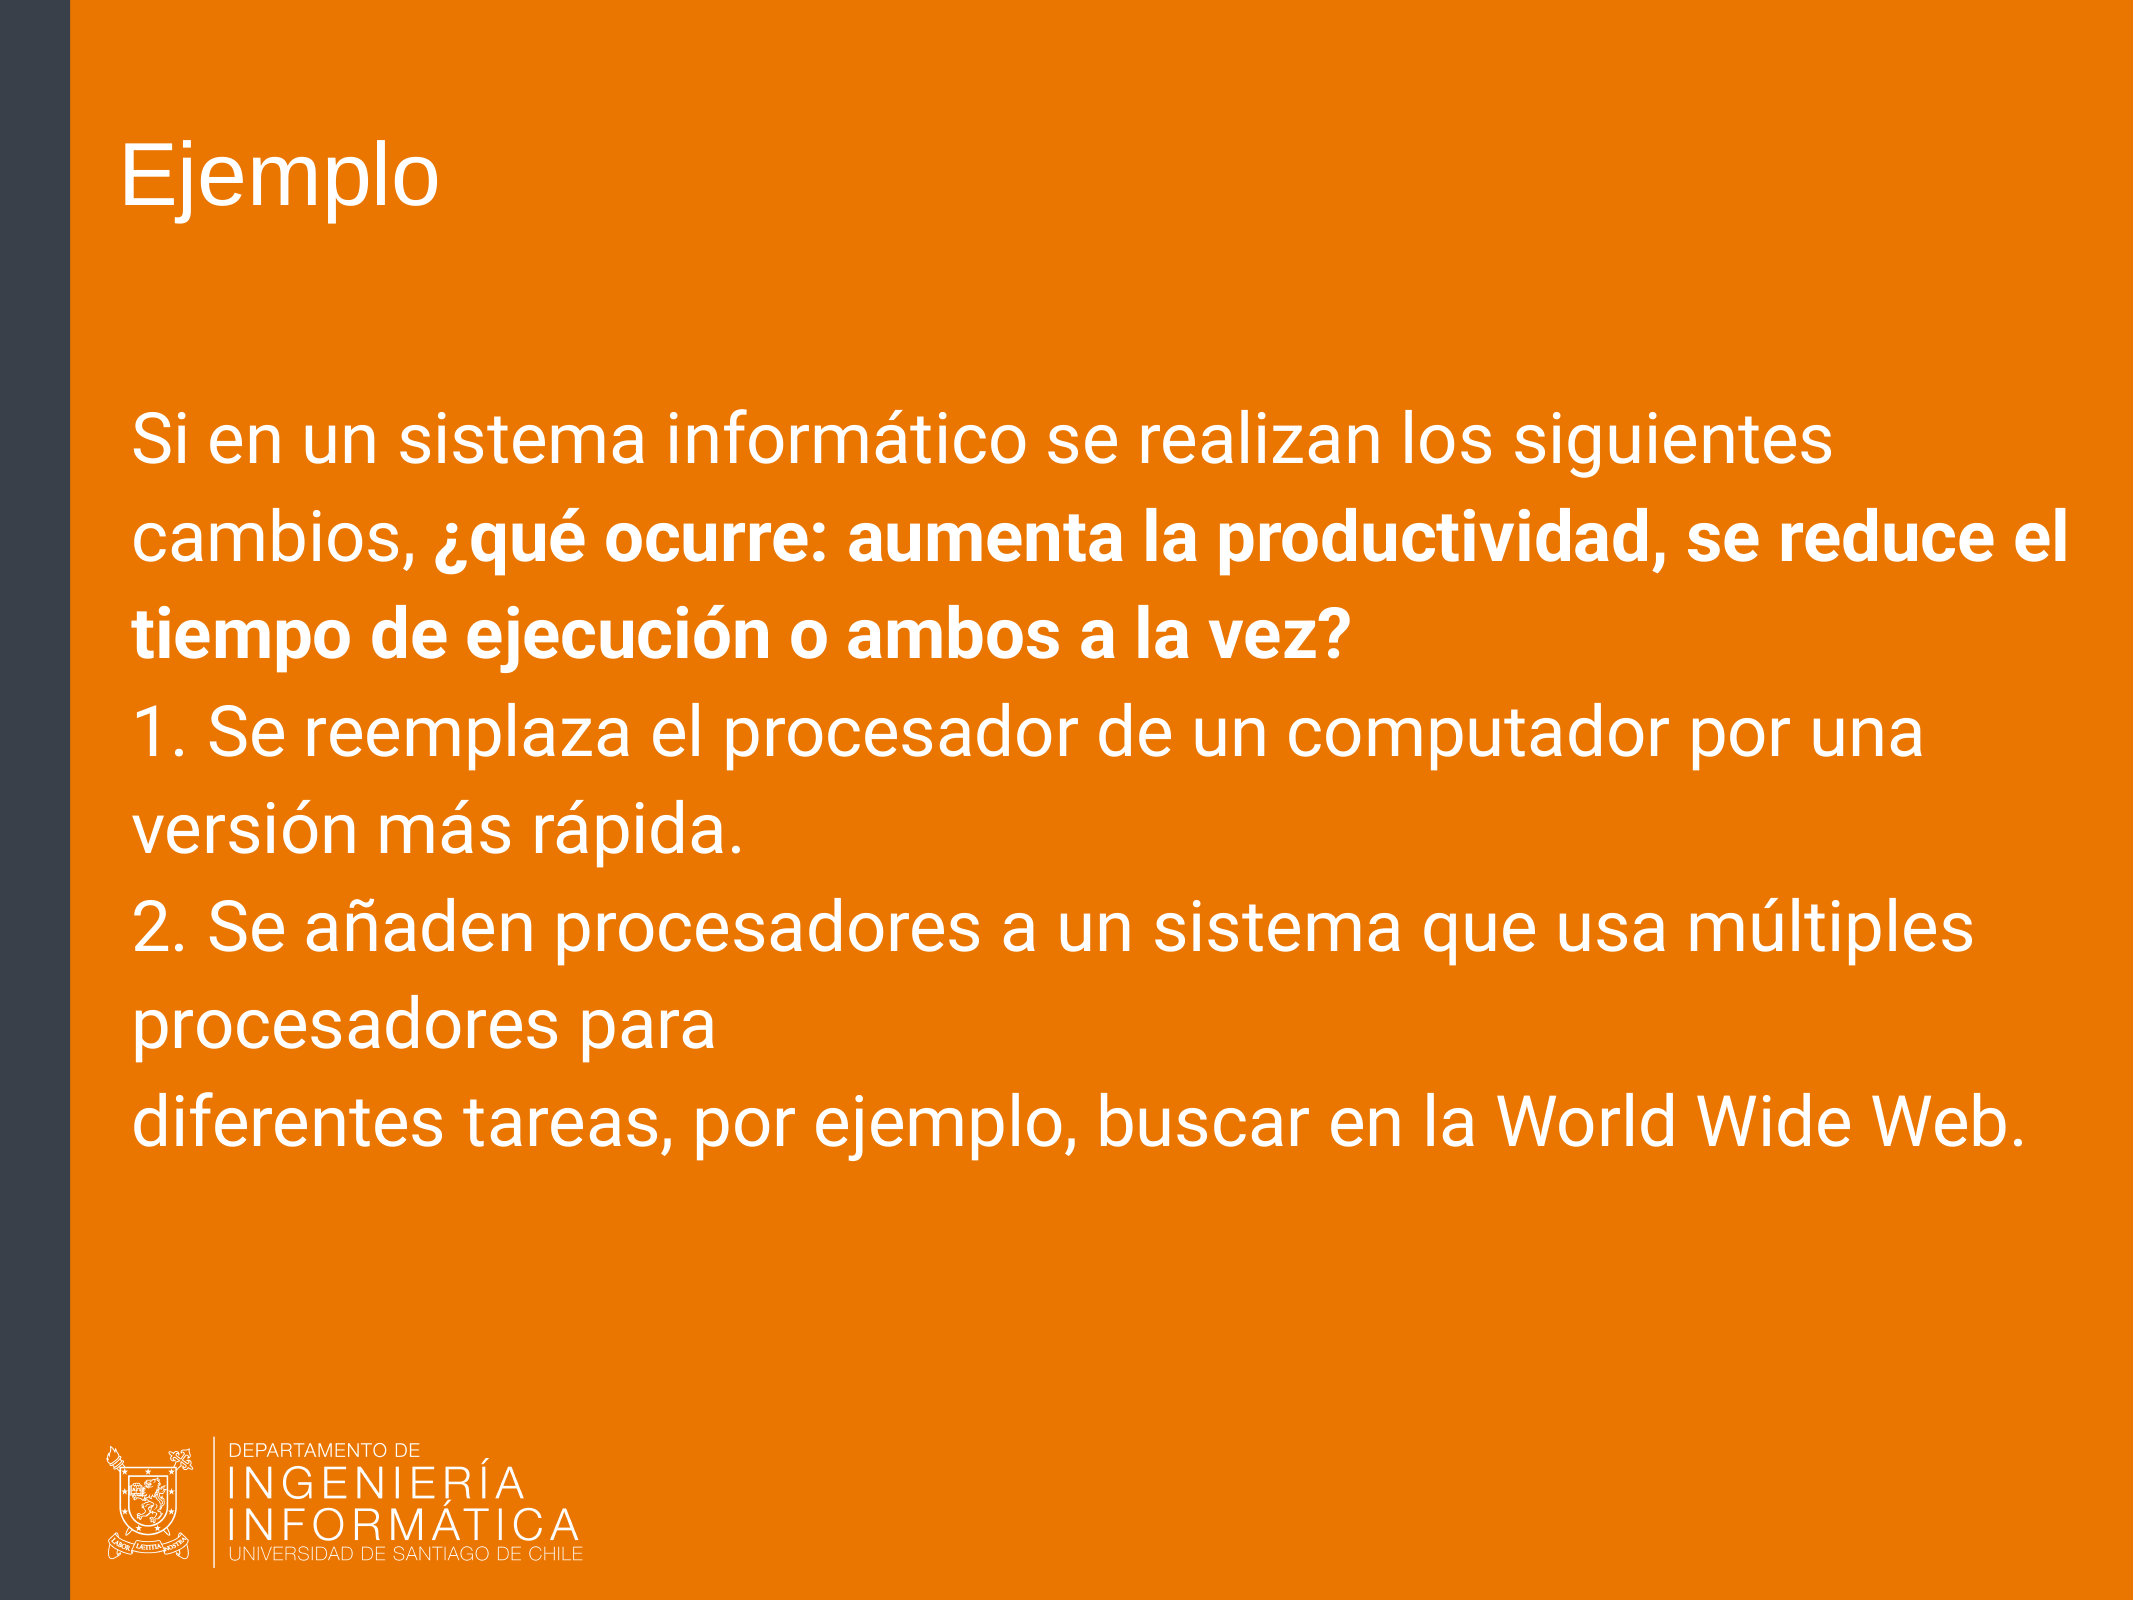

# Ejemplo
Si en un sistema informático se realizan los siguientes cambios, ¿qué ocurre: aumenta la productividad, se reduce el tiempo de ejecución o ambos a la vez?
1. Se reemplaza el procesador de un computador por una versión más rápida.
2. Se añaden procesadores a un sistema que usa múltiples procesadores para
diferentes tareas, por ejemplo, buscar en la World Wide Web.